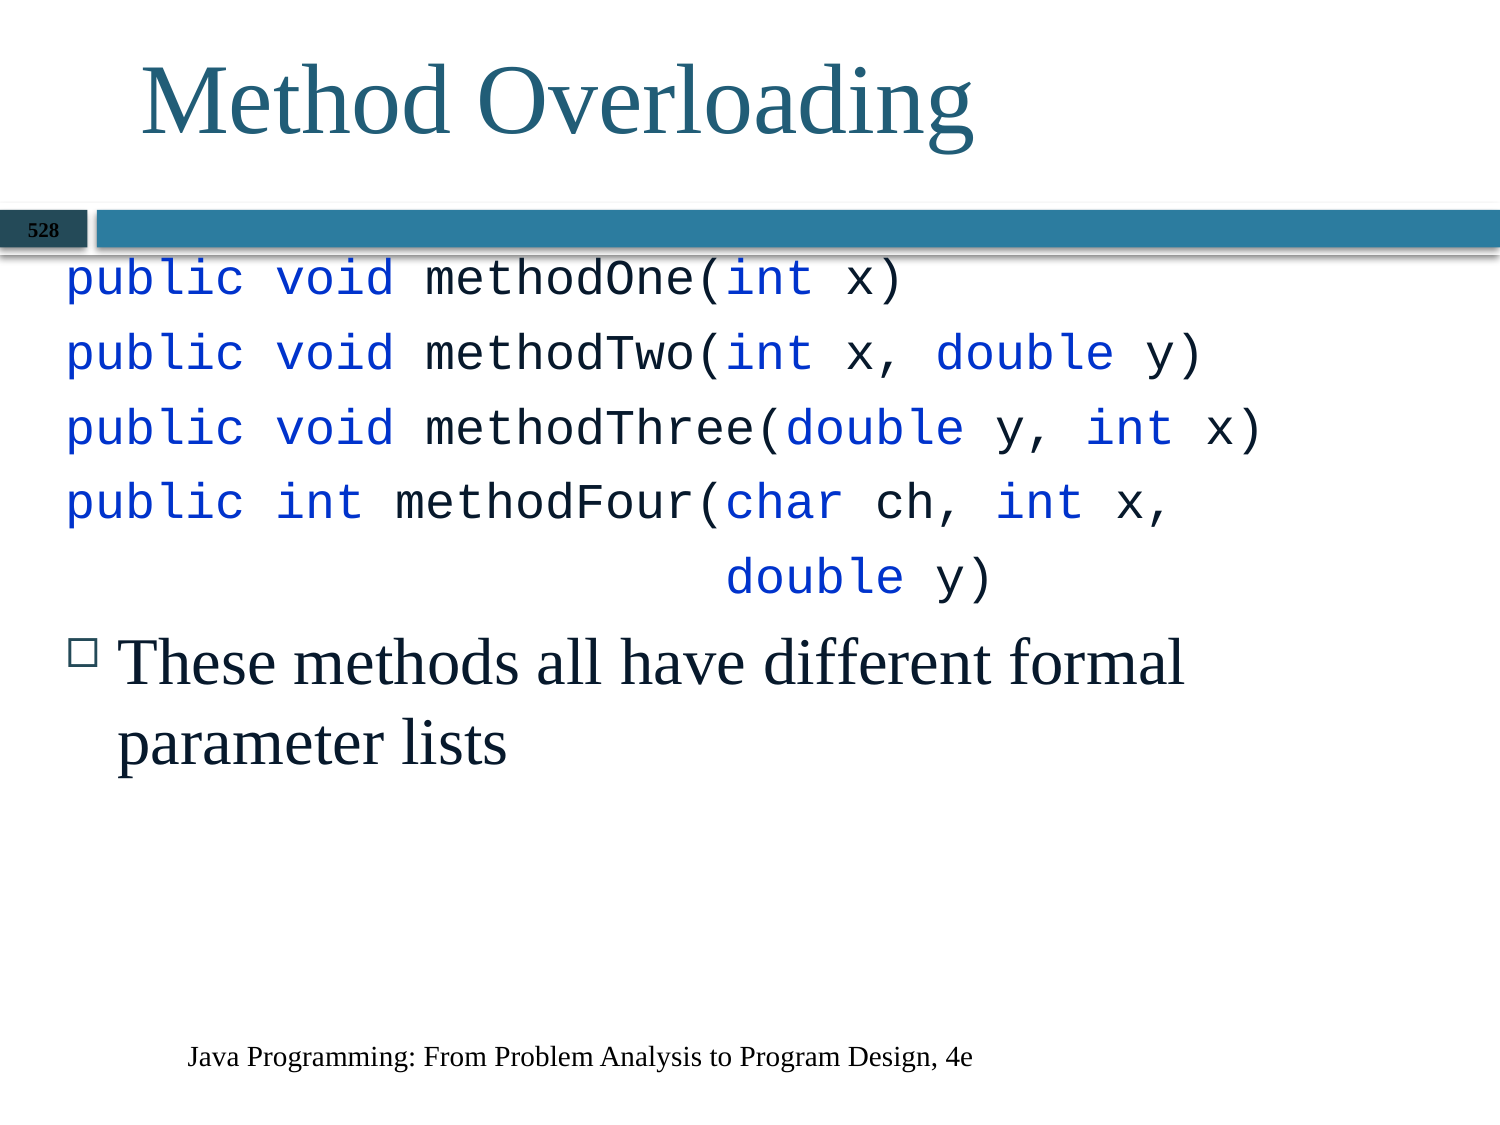

# Method Overloading
528
public void methodOne(int x)
public void methodTwo(int x, double y)
public void methodThree(double y, int x)
public int methodFour(char ch, int x,
                      double y)
These methods all have different formal parameter lists
Java Programming: From Problem Analysis to Program Design, 4e